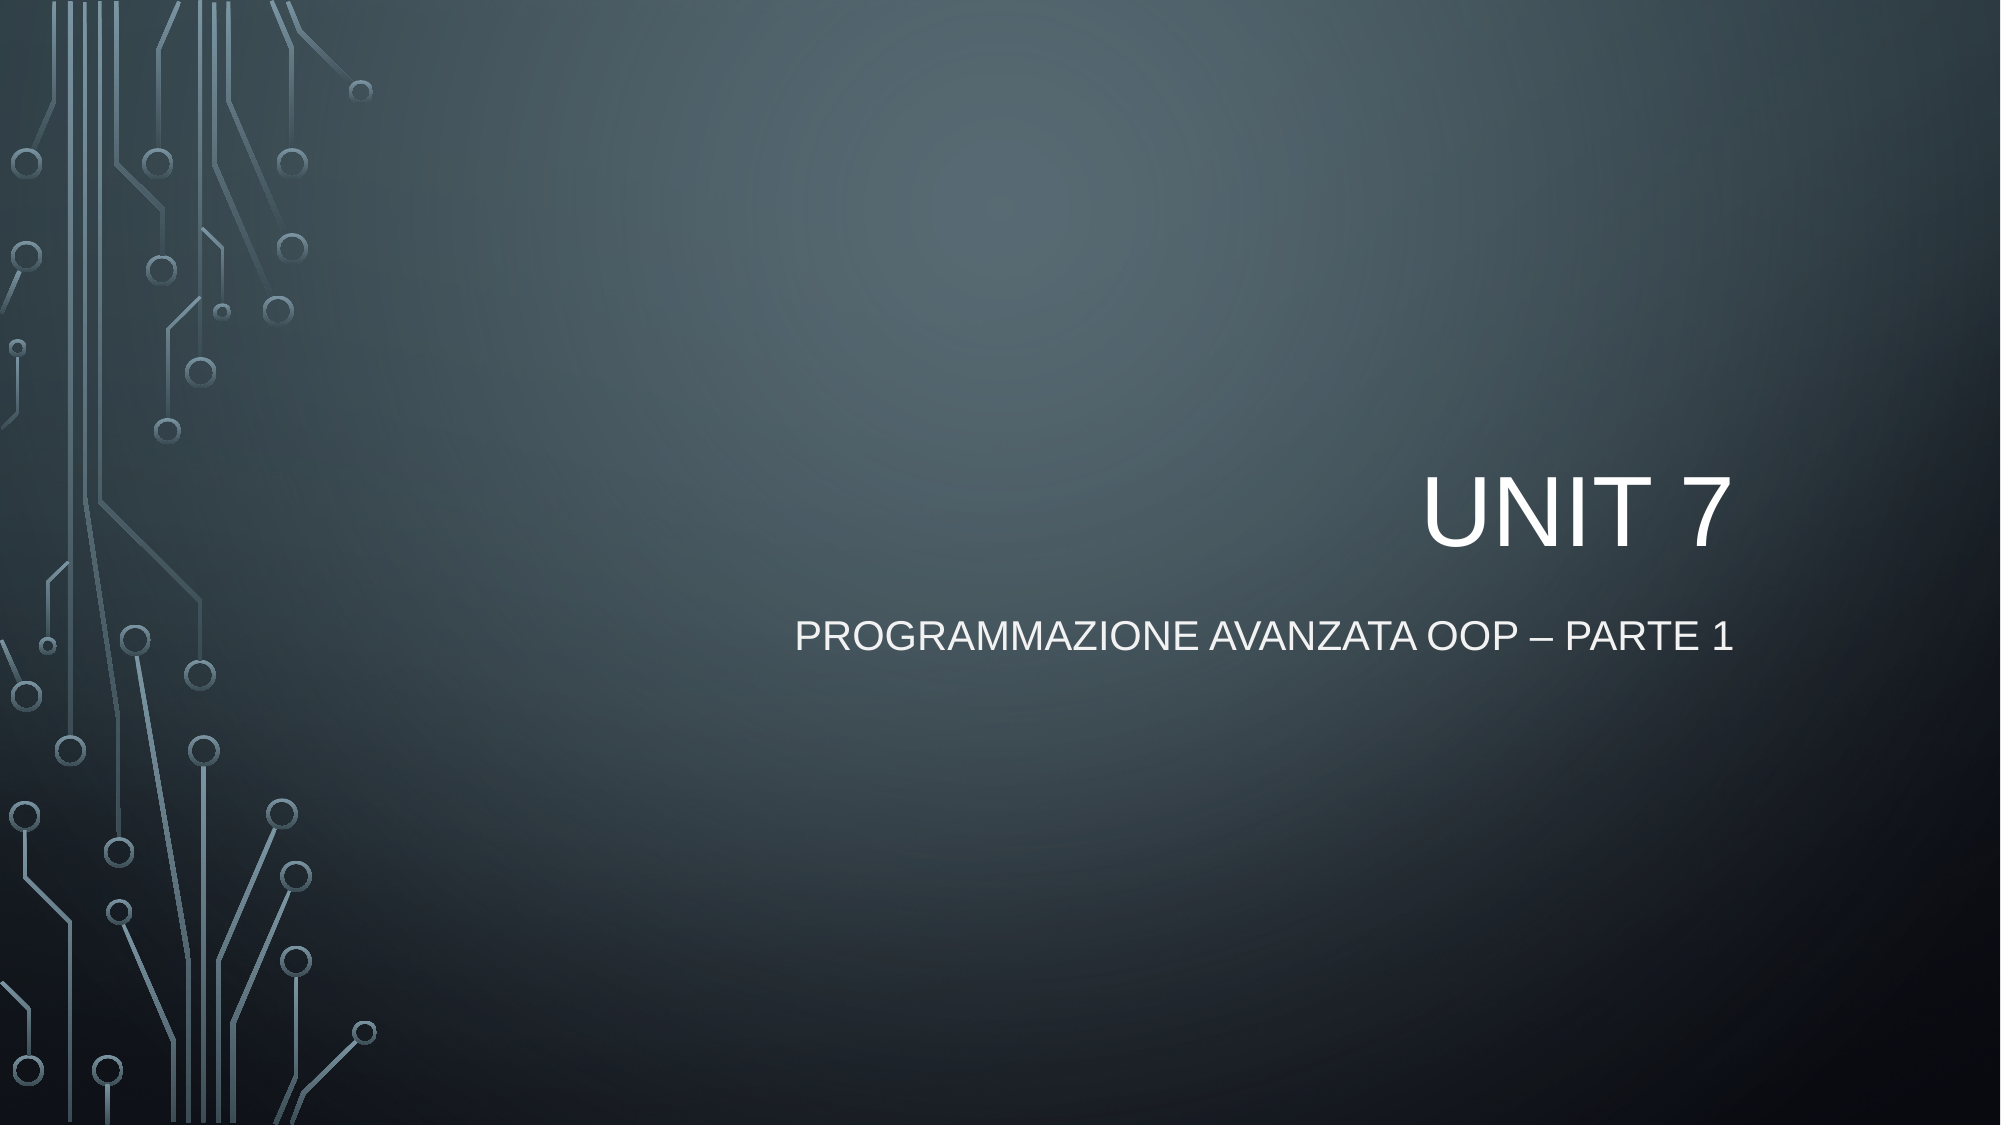

# Unit 7
Programmazione avanzata oop – parte 1